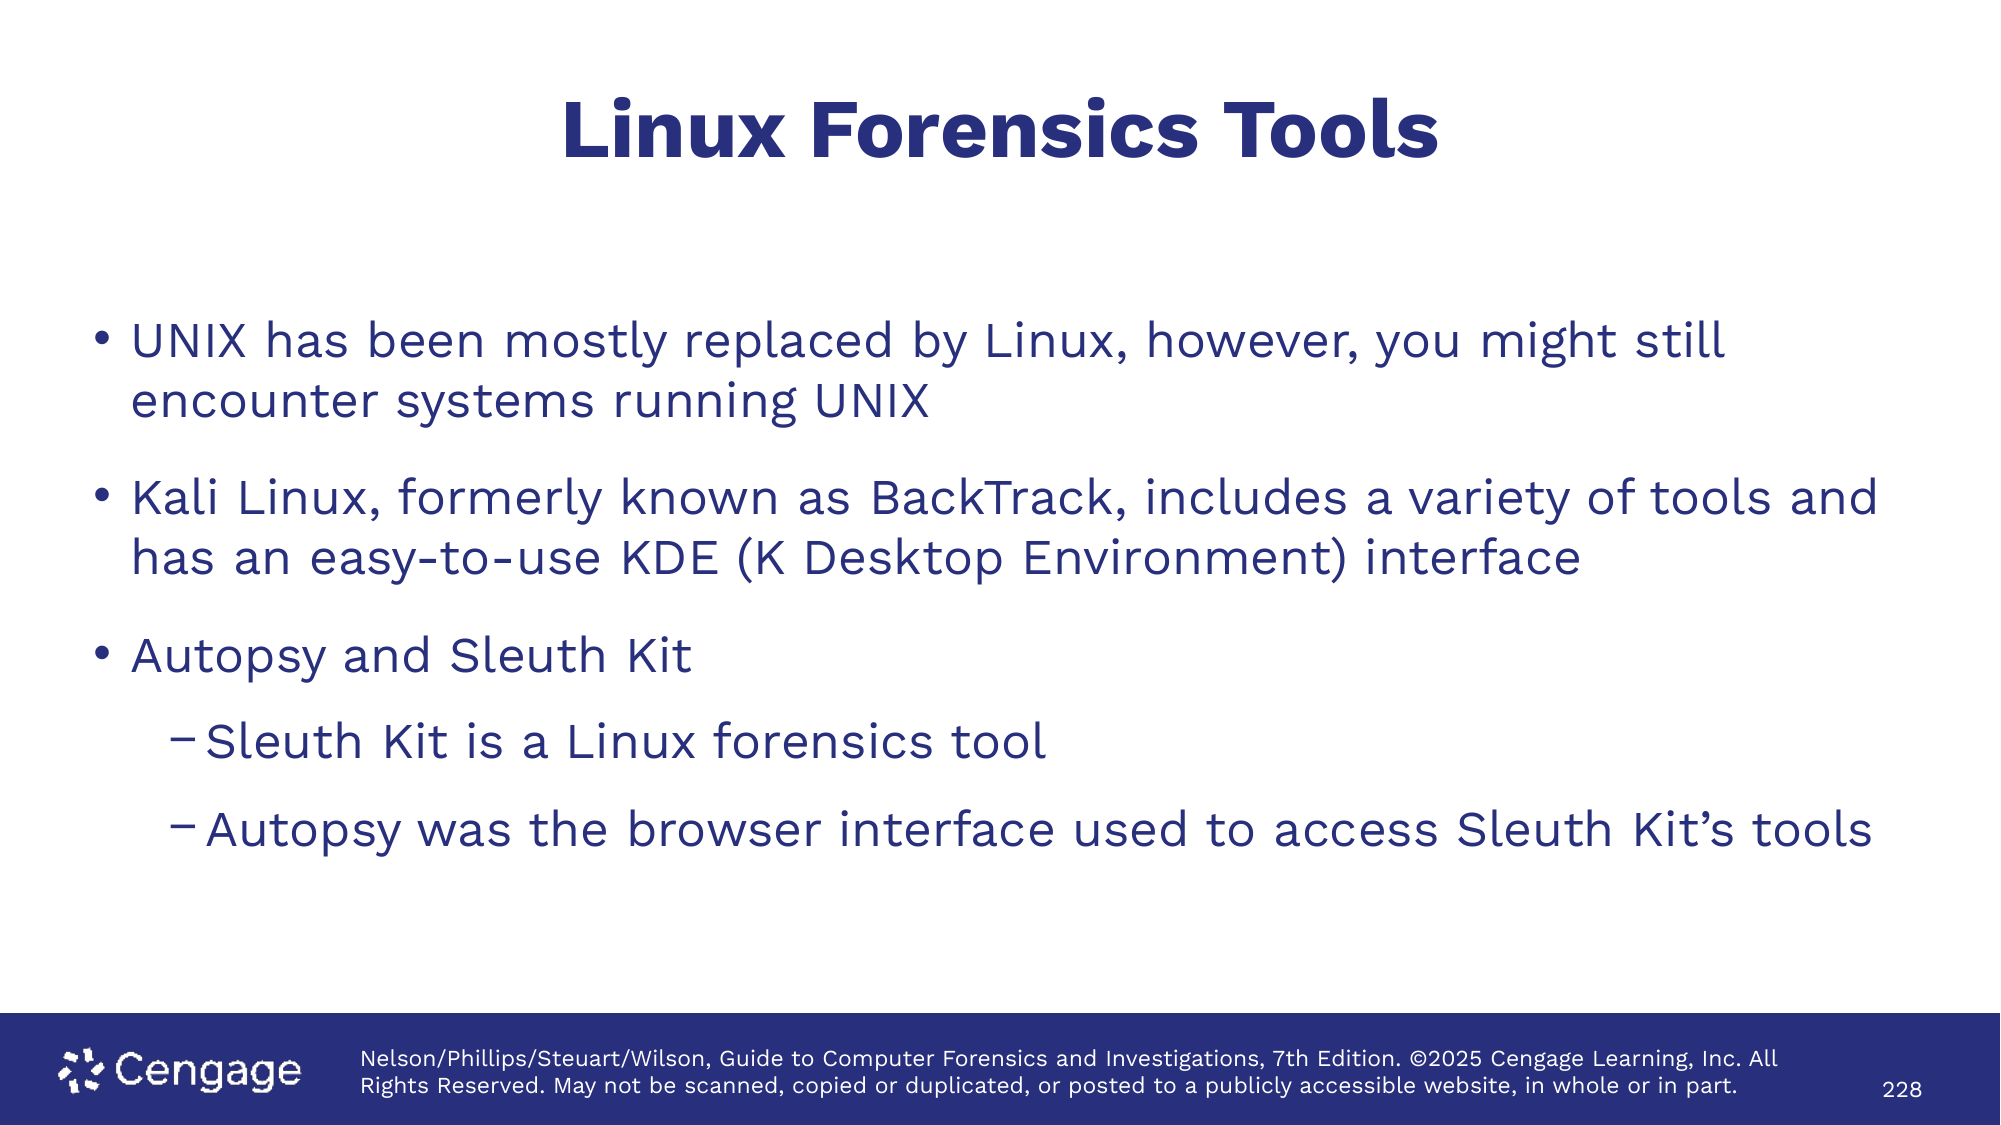

# Linux Forensics Tools
UNIX has been mostly replaced by Linux, however, you might still encounter systems running UNIX
Kali Linux, formerly known as BackTrack, includes a variety of tools and has an easy-to-use KDE (K Desktop Environment) interface
Autopsy and Sleuth Kit
Sleuth Kit is a Linux forensics tool
Autopsy was the browser interface used to access Sleuth Kit’s tools